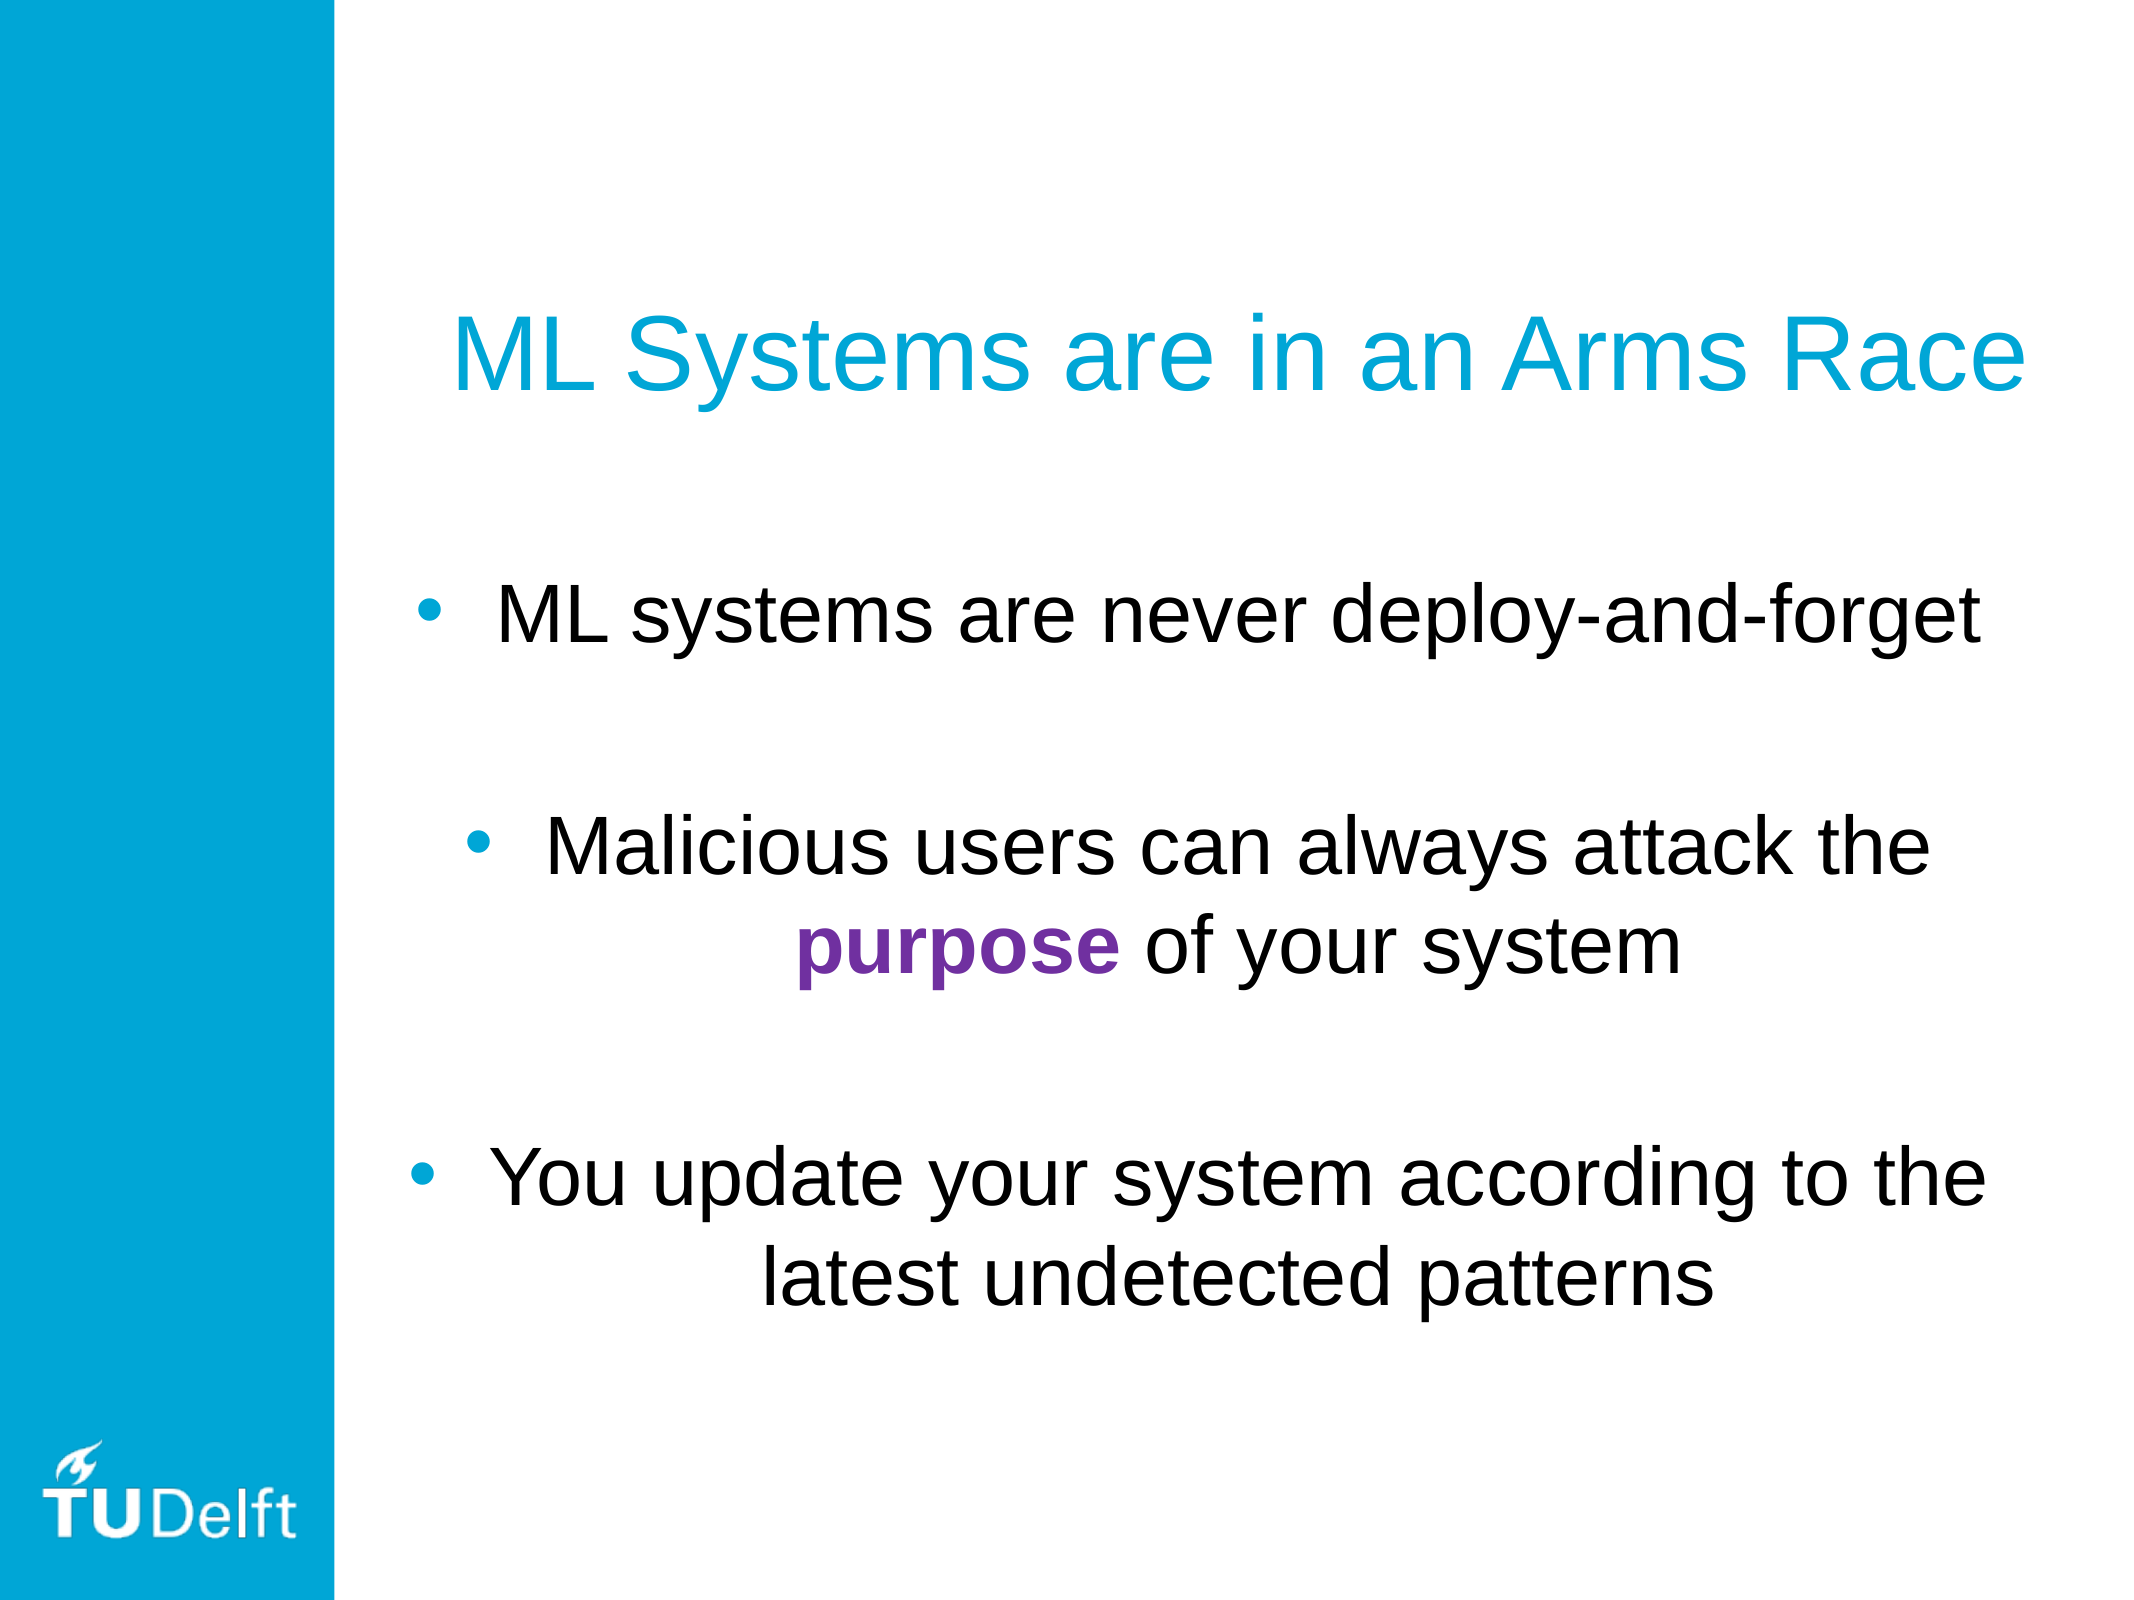

ML Systems are in an Arms Race

ML systems are never deploy-and-forget

Malicious users can always attack the purpose of your system

You update your system according to the latest undetected patterns